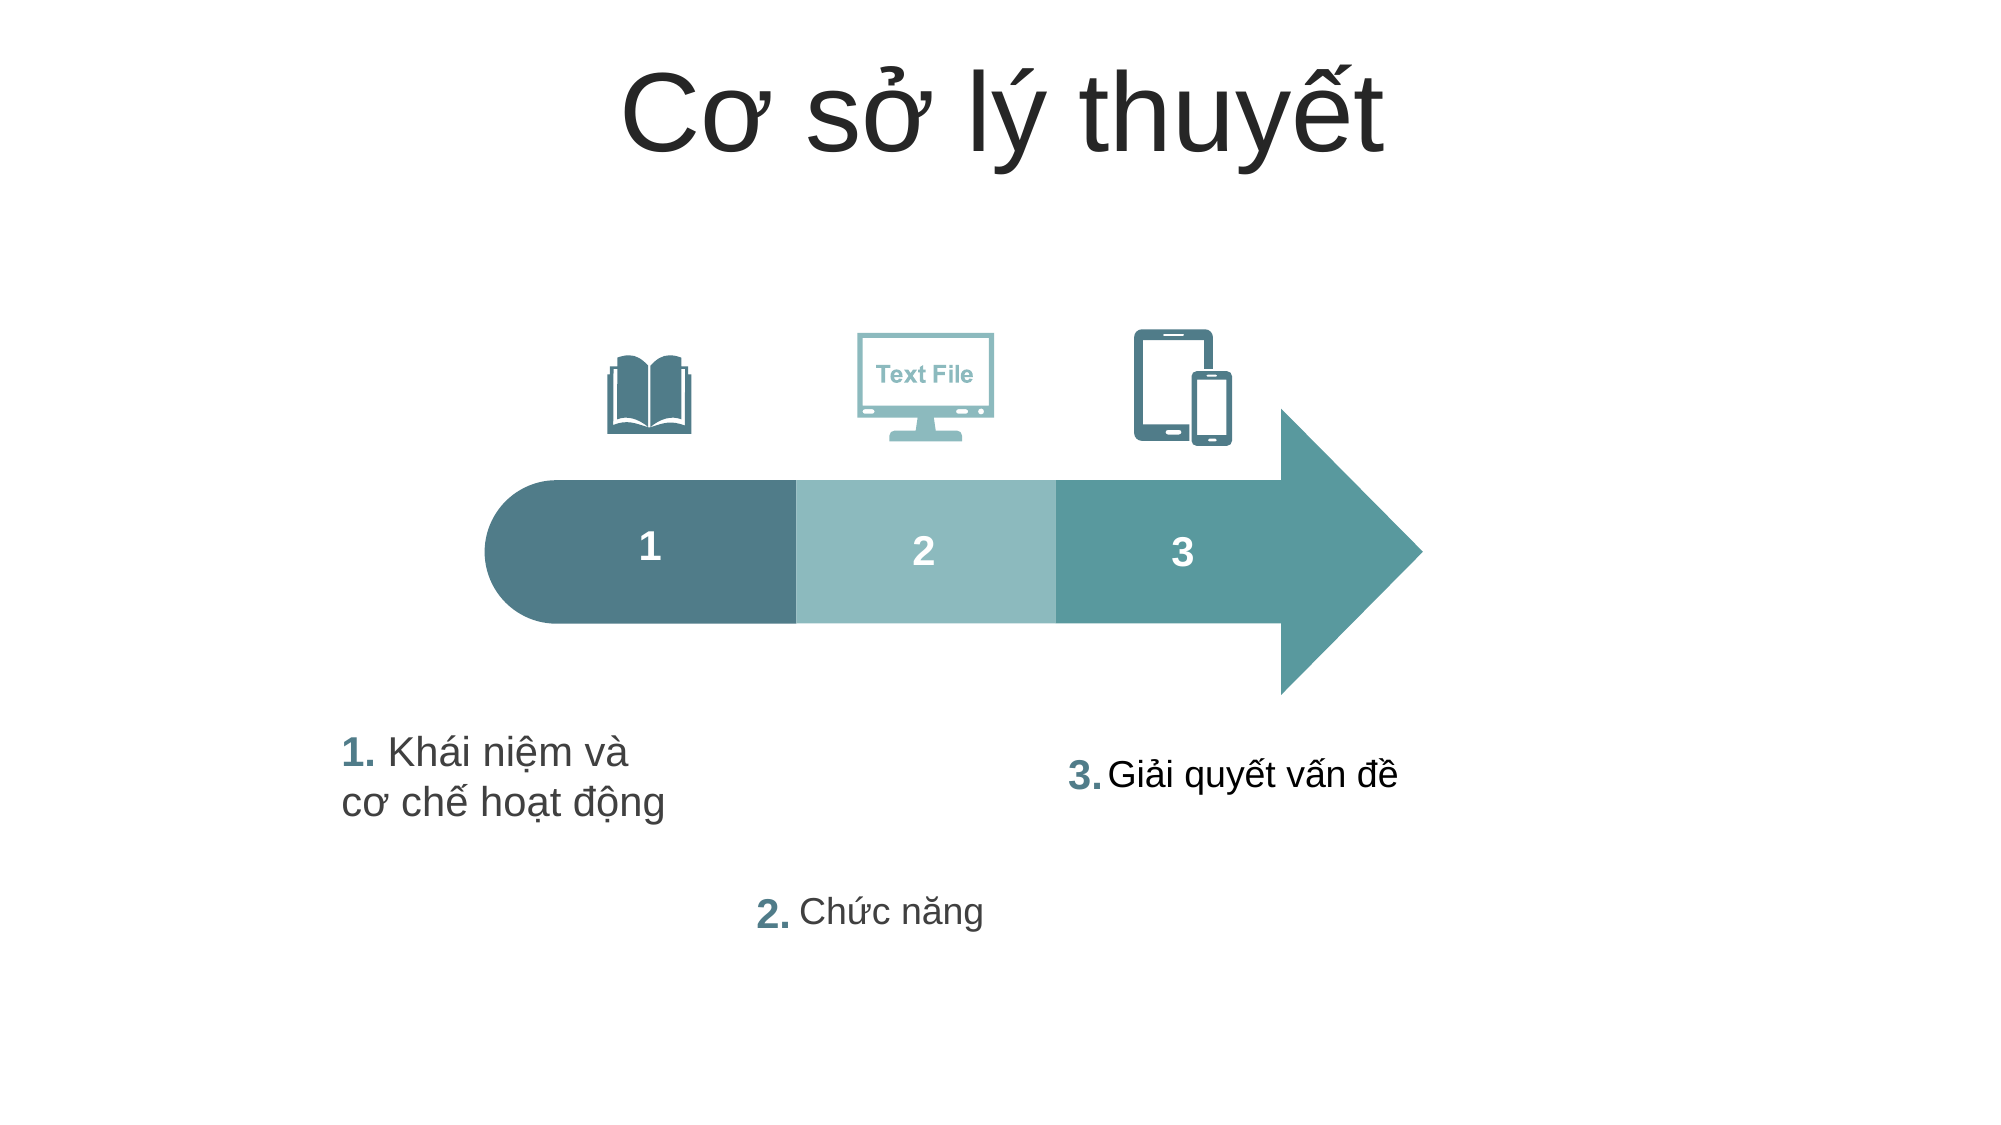

Cơ sở lý thuyết

1
2
3
1. Khái niệm và cơ chế hoạt động

3.
Giải quyết vấn đề
2.
Chức năng